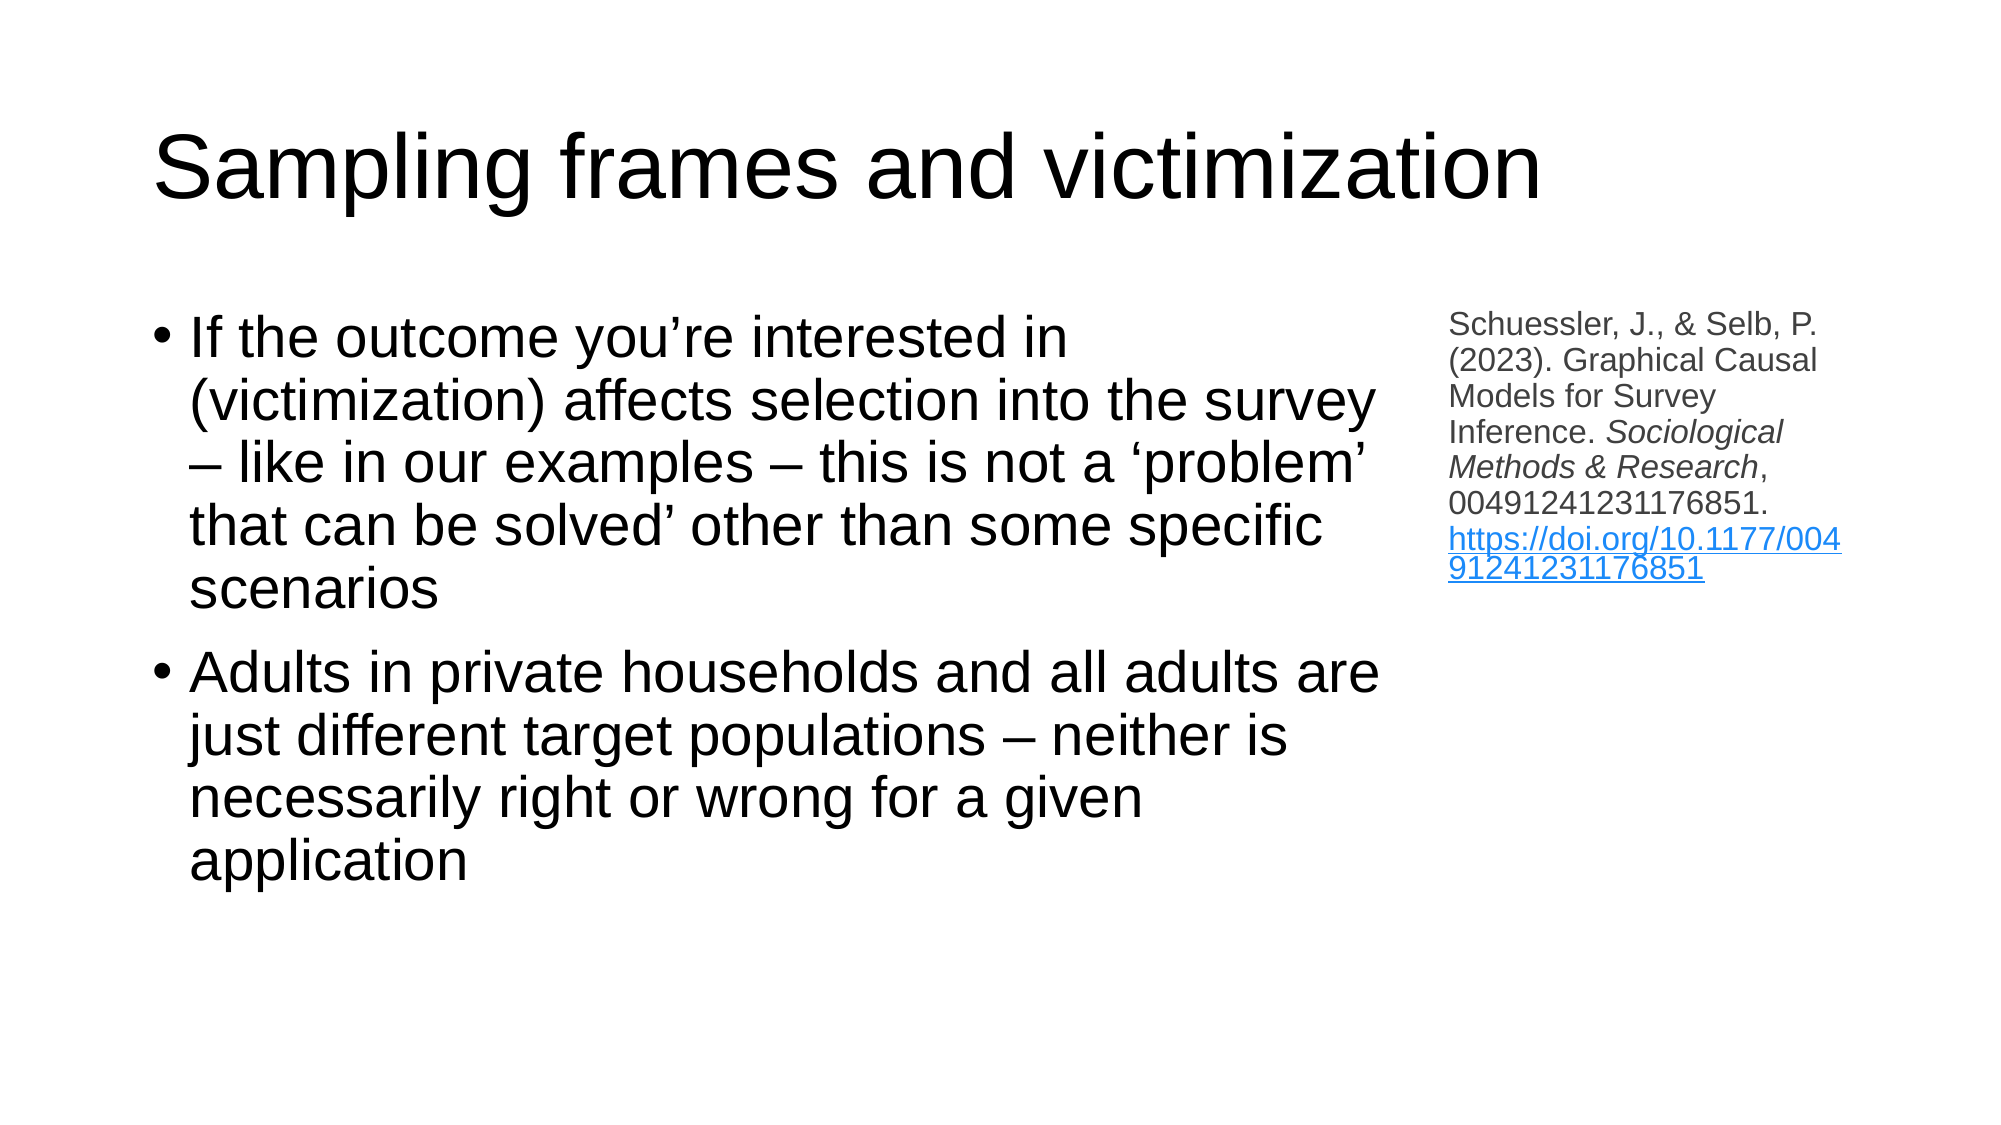

# Sampling frames and victimization
If the outcome you’re interested in (victimization) affects selection into the survey – like in our examples – this is not a ‘problem’ that can be solved’ other than some specific scenarios
Adults in private households and all adults are just different target populations – neither is necessarily right or wrong for a given application
Schuessler, J., & Selb, P. (2023). Graphical Causal Models for Survey Inference. Sociological Methods & Research, 00491241231176851. https://doi.org/10.1177/00491241231176851